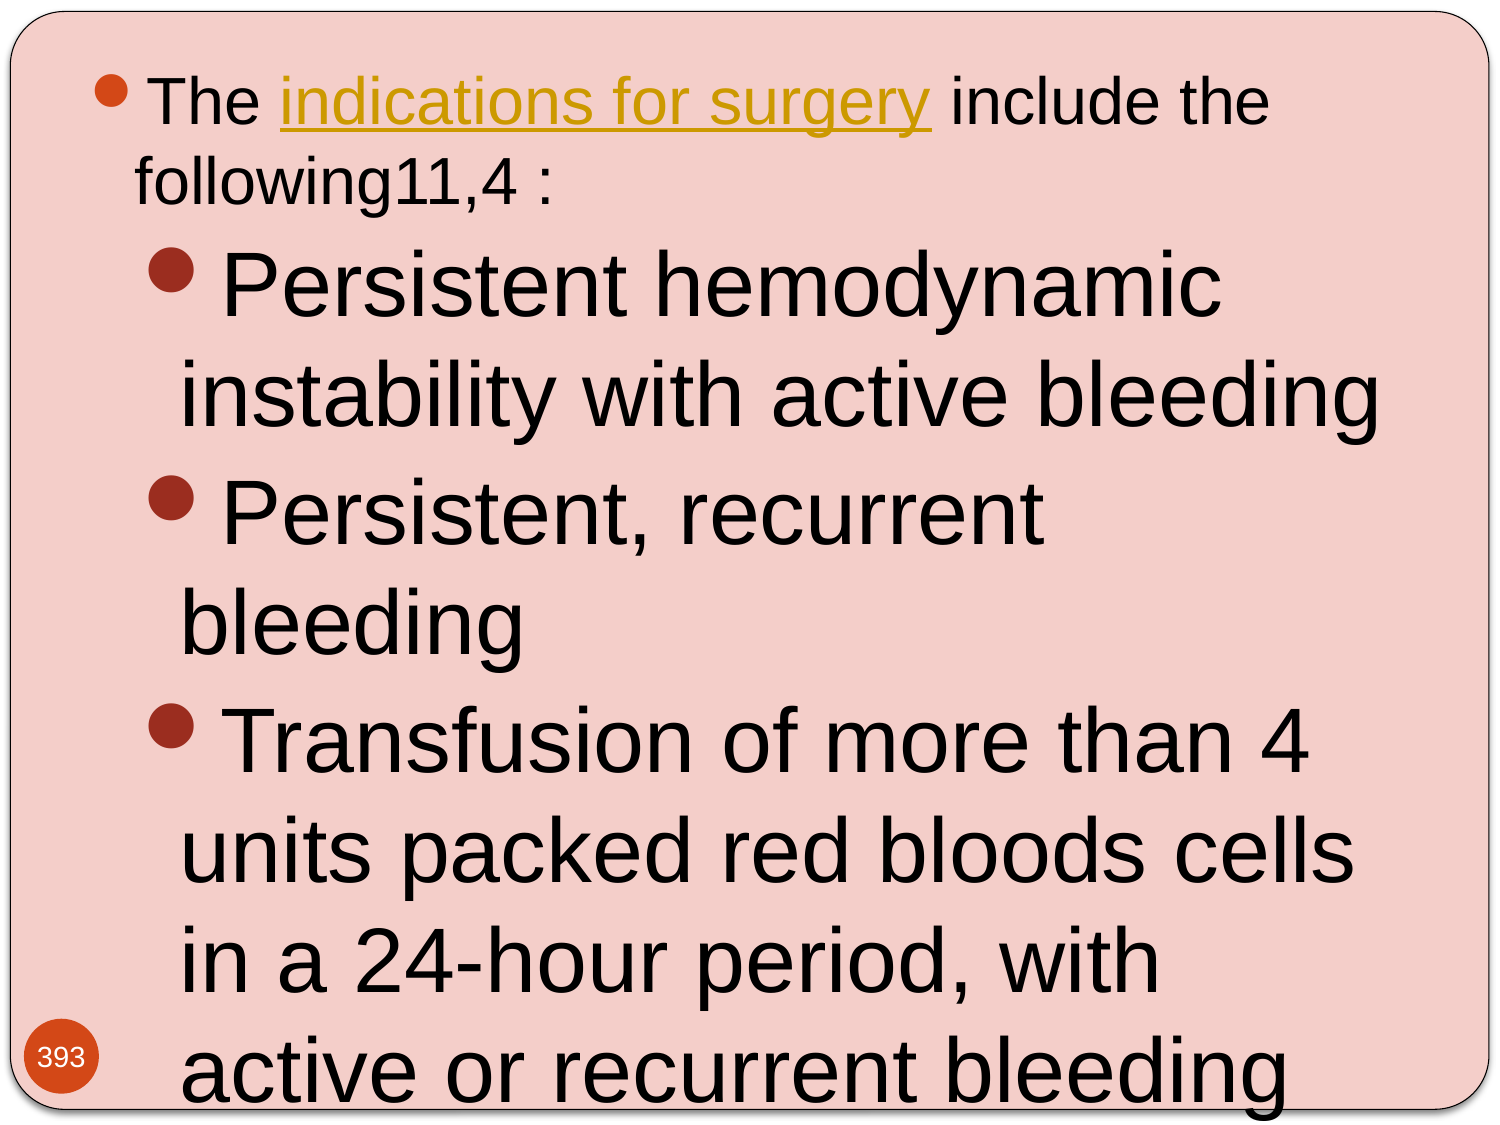

The indications for surgery include the following11,4 :
Persistent hemodynamic instability with active bleeding
Persistent, recurrent bleeding
Transfusion of more than 4 units packed red bloods cells in a 24-hour period, with active or recurrent bleeding

393